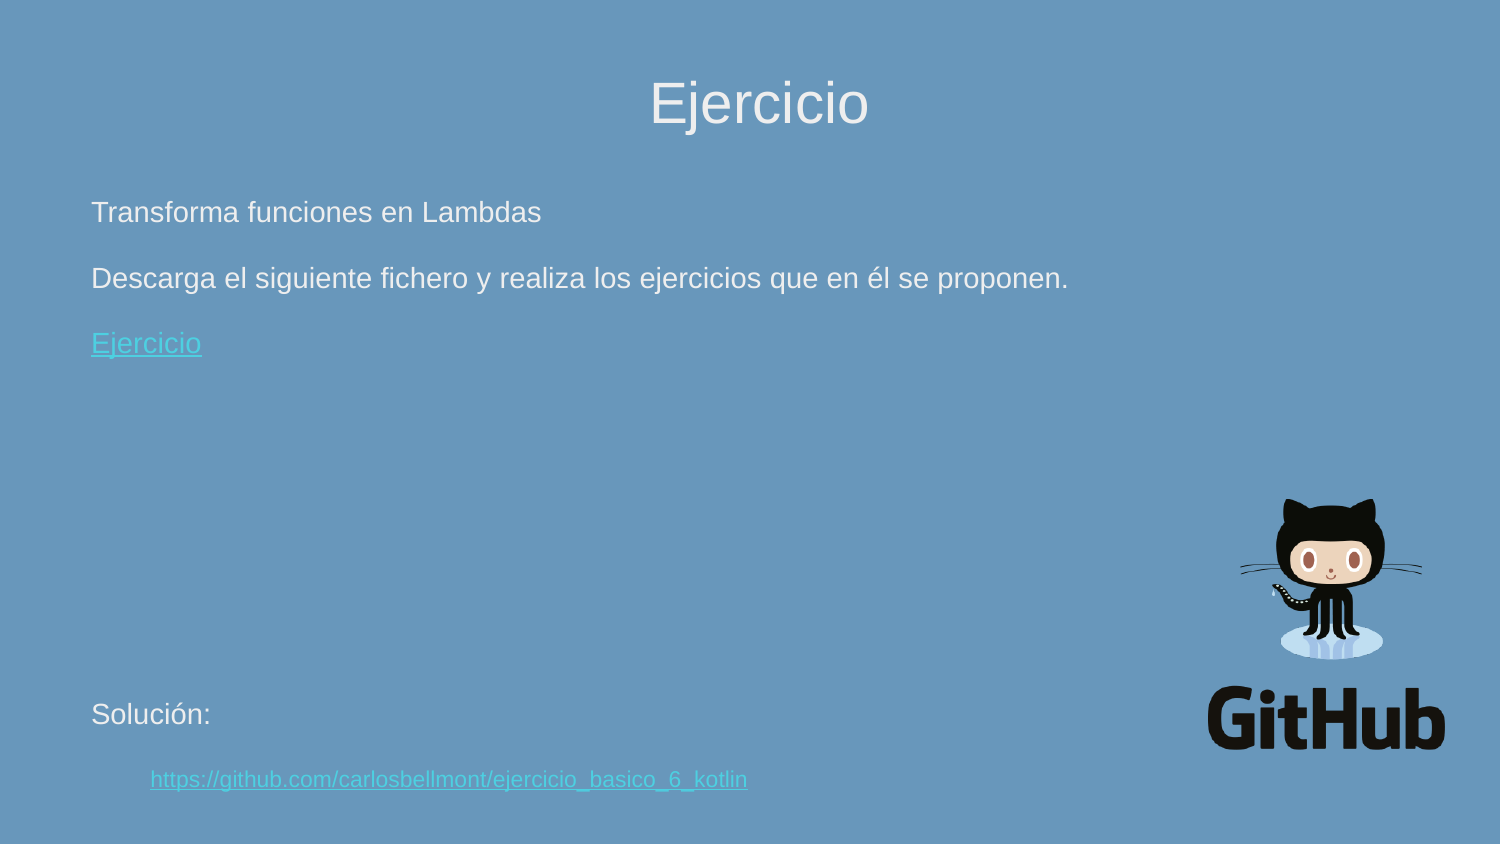

Transforma funciones en Lambdas
Descarga el siguiente fichero y realiza los ejercicios que en él se proponen.
Ejercicio

https://github.com/carlosbellmont/ejercicio_basico_6_kotlin